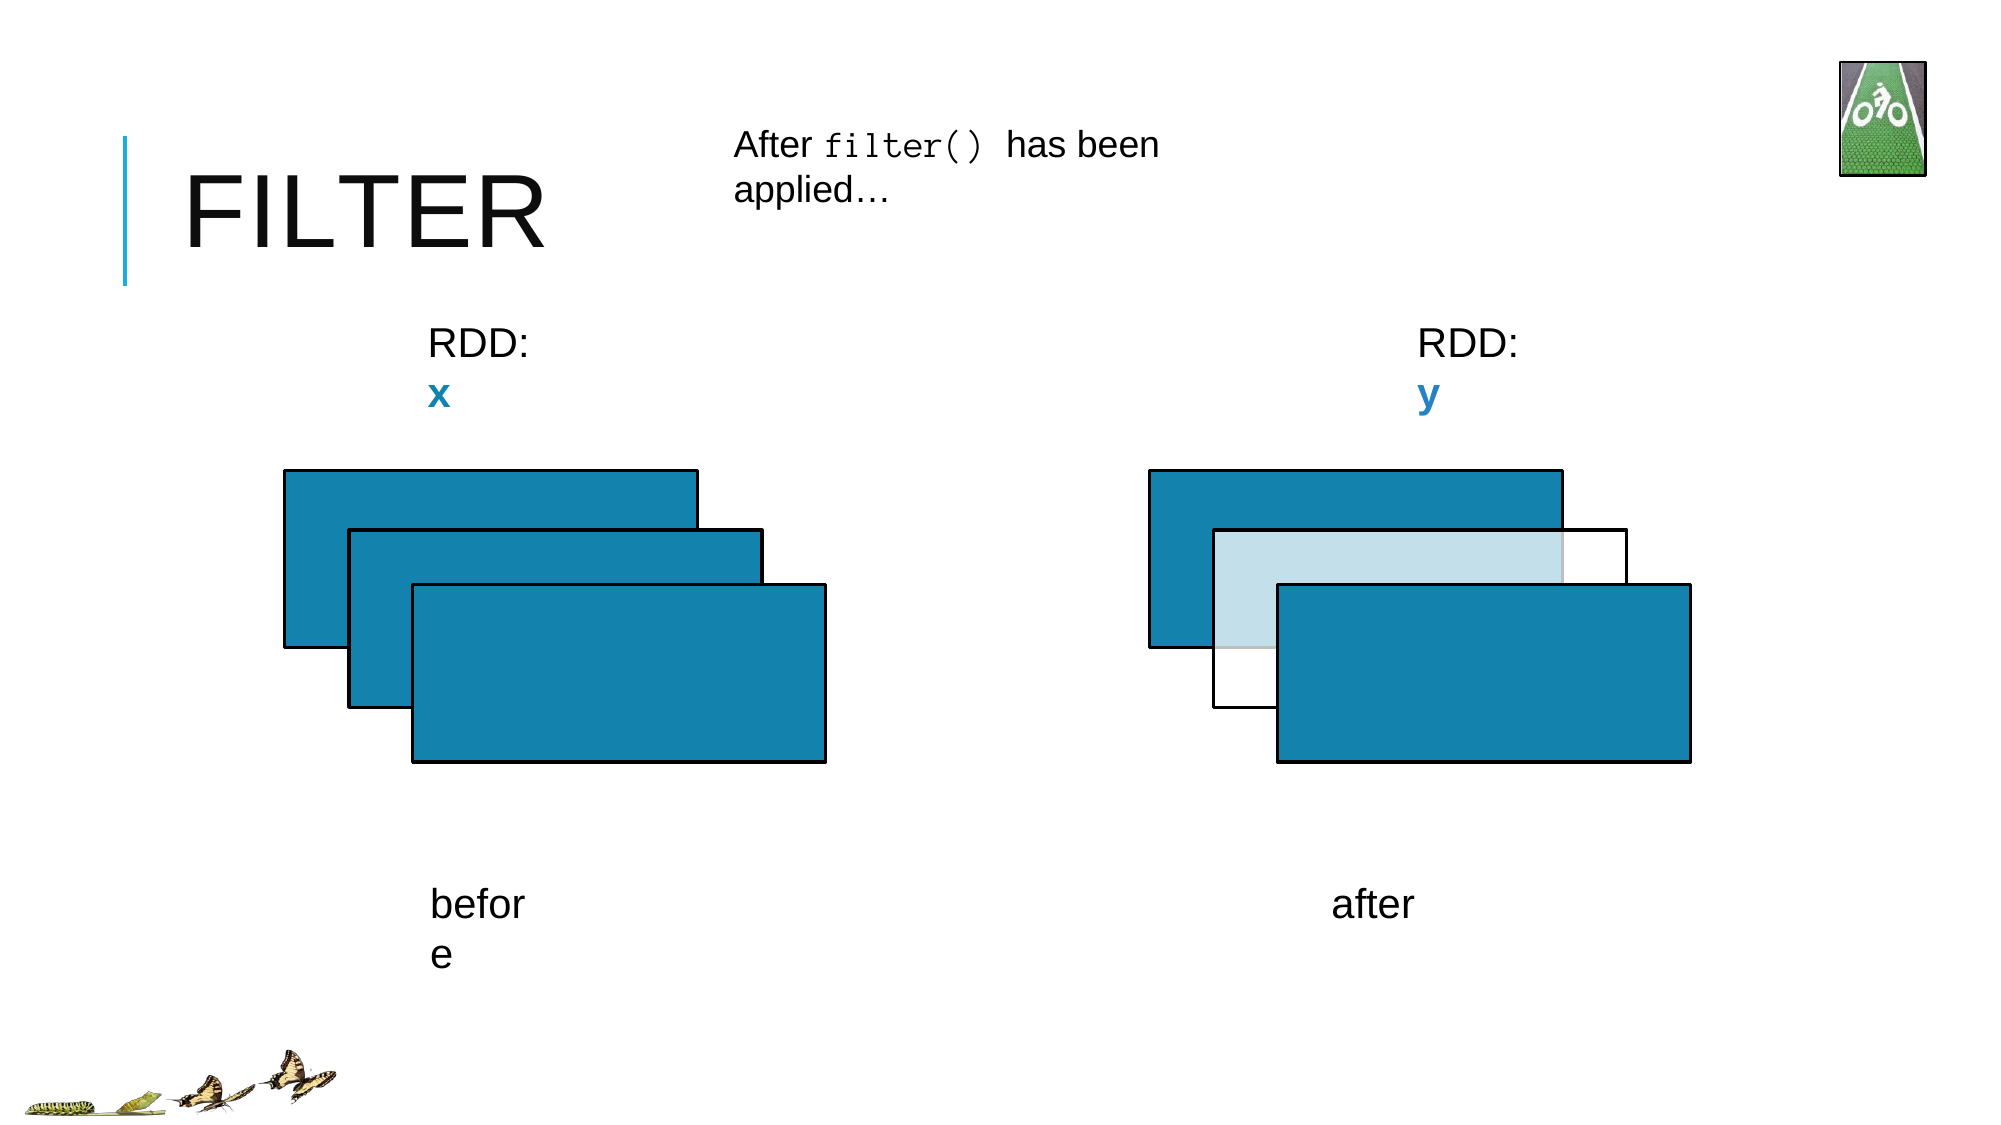

After filter() has been applied…
# FILTER
RDD: x
RDD: y

before
after